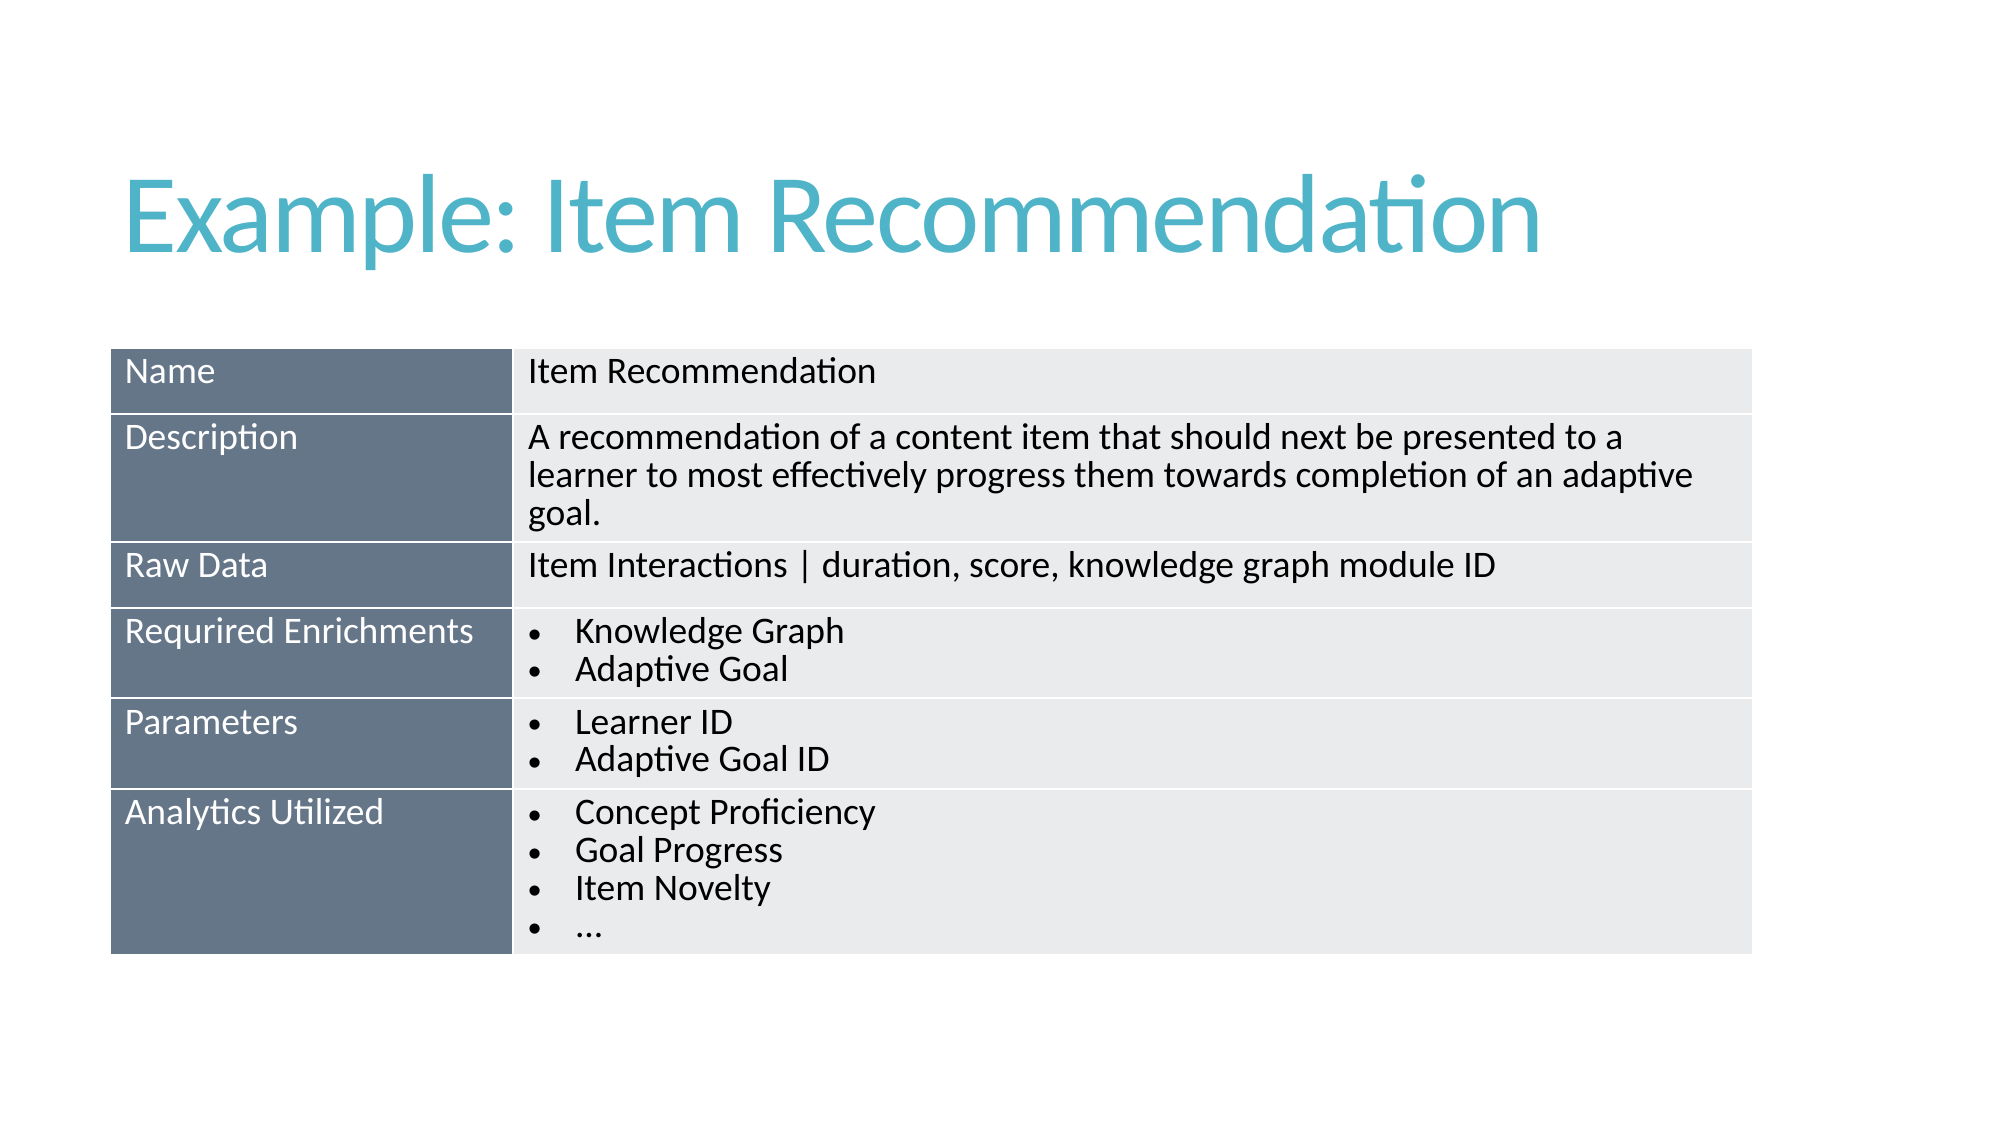

# Example: Item Recommendation
| Name | Item Recommendation |
| --- | --- |
| Description | A recommendation of a content item that should next be presented to a learner to most effectively progress them towards completion of an adaptive goal. |
| Raw Data | Item Interactions | duration, score, knowledge graph module ID |
| Requrired Enrichments | Knowledge Graph Adaptive Goal |
| Parameters | Learner ID Adaptive Goal ID |
| Analytics Utilized | Concept Proficiency Goal Progress Item Novelty ... |